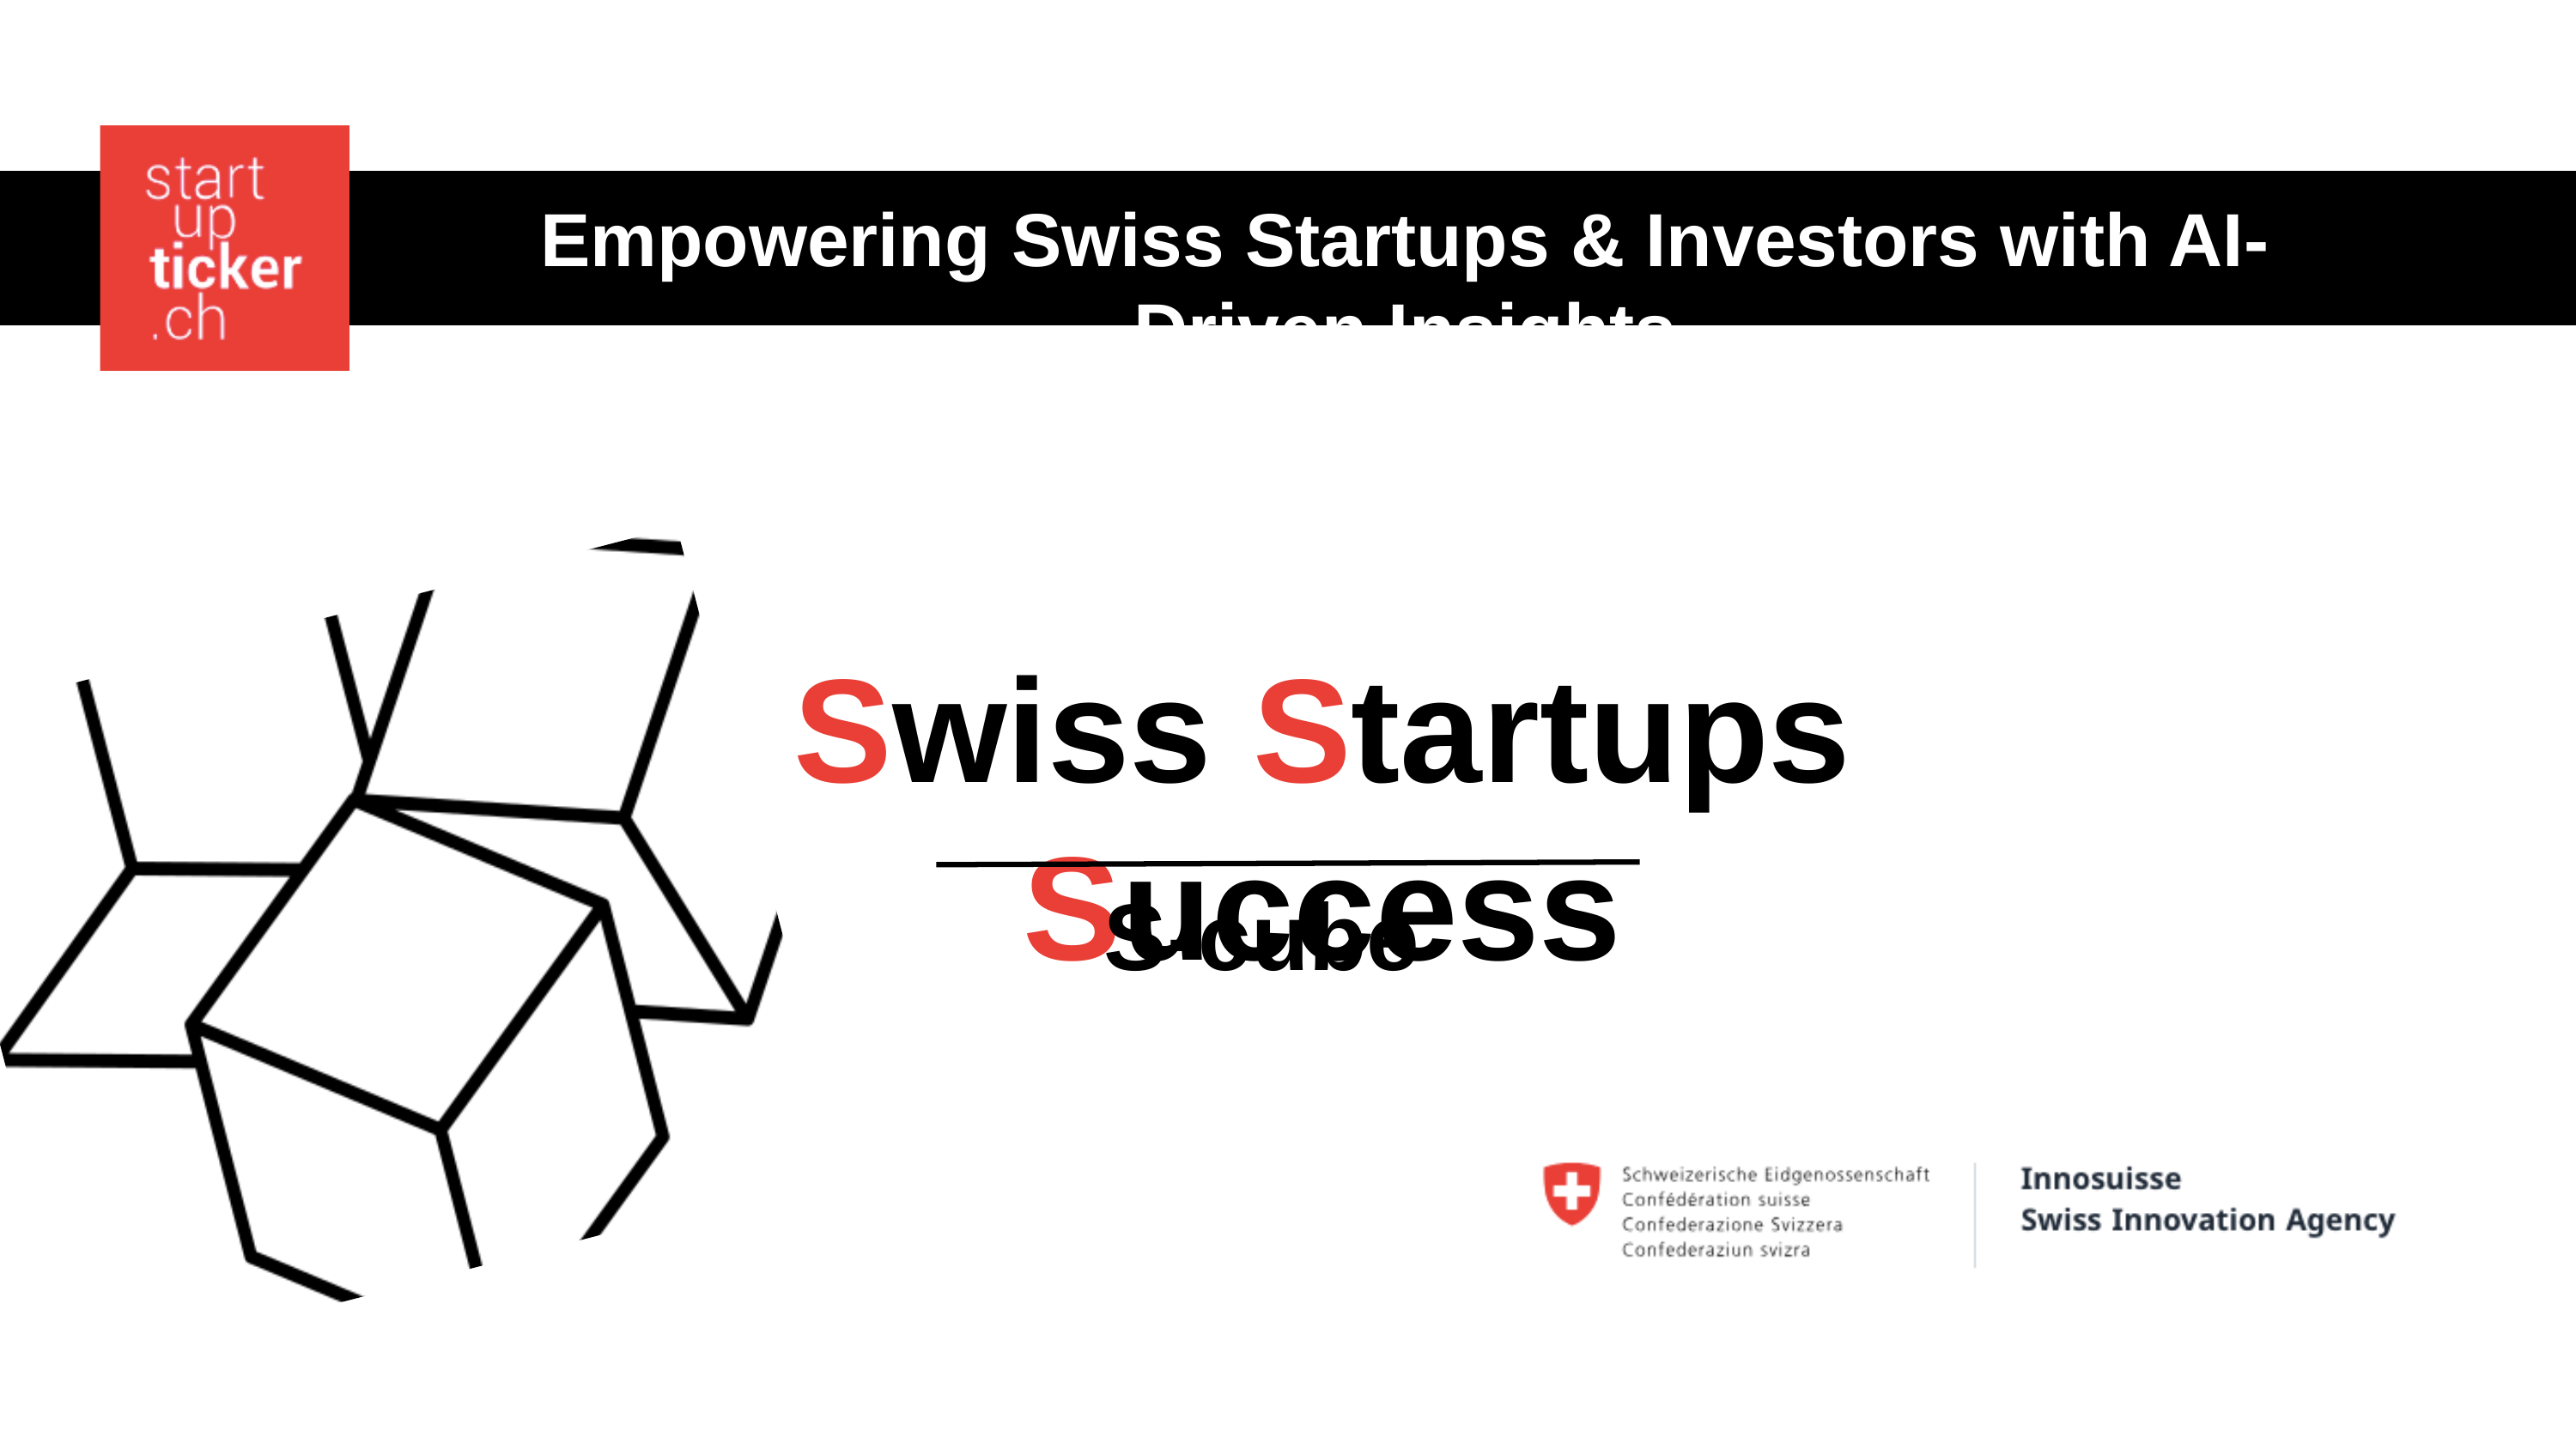

Empowering Swiss Startups & Investors with AI-Driven Insights

Swiss Startups Success

S-cube